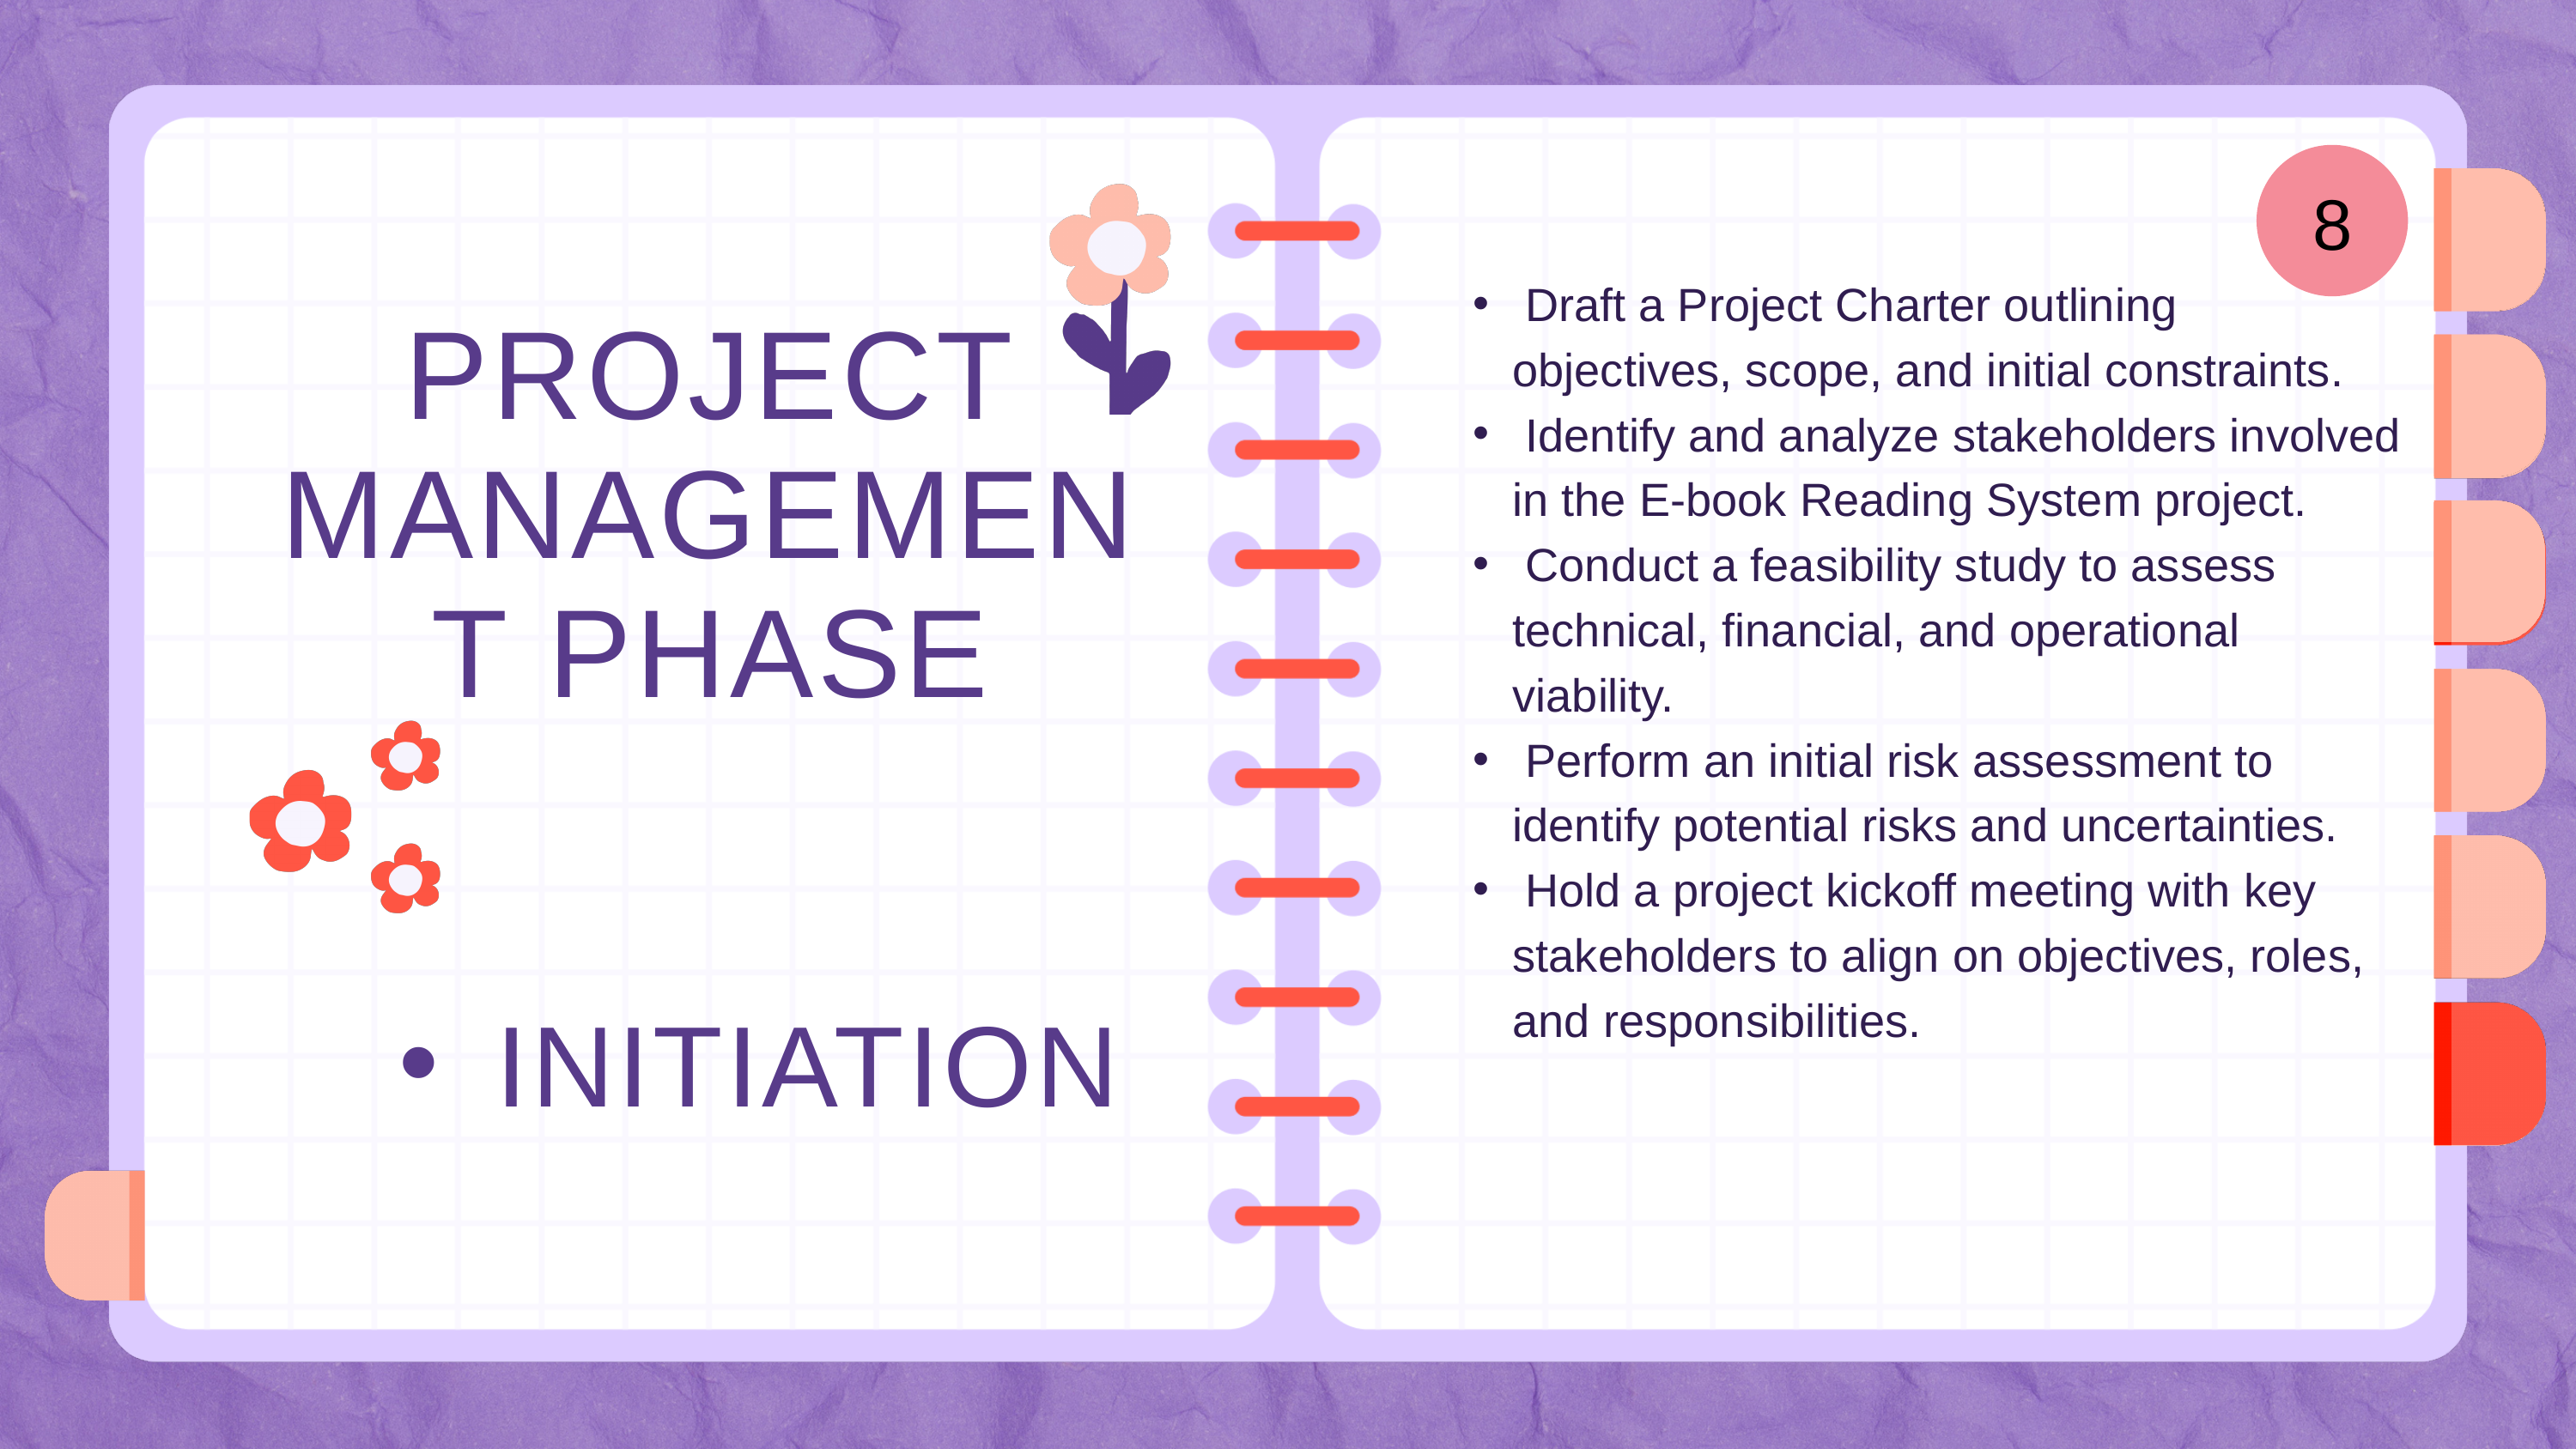

8

 Draft a Project Charter outlining objectives, scope, and initial constraints.
 Identify and analyze stakeholders involved in the E-book Reading System project.
 Conduct a feasibility study to assess technical, financial, and operational viability.
 Perform an initial risk assessment to identify potential risks and uncertainties.
 Hold a project kickoff meeting with key stakeholders to align on objectives, roles, and responsibilities.
PROJECT MANAGEMENT PHASE

INITIATION